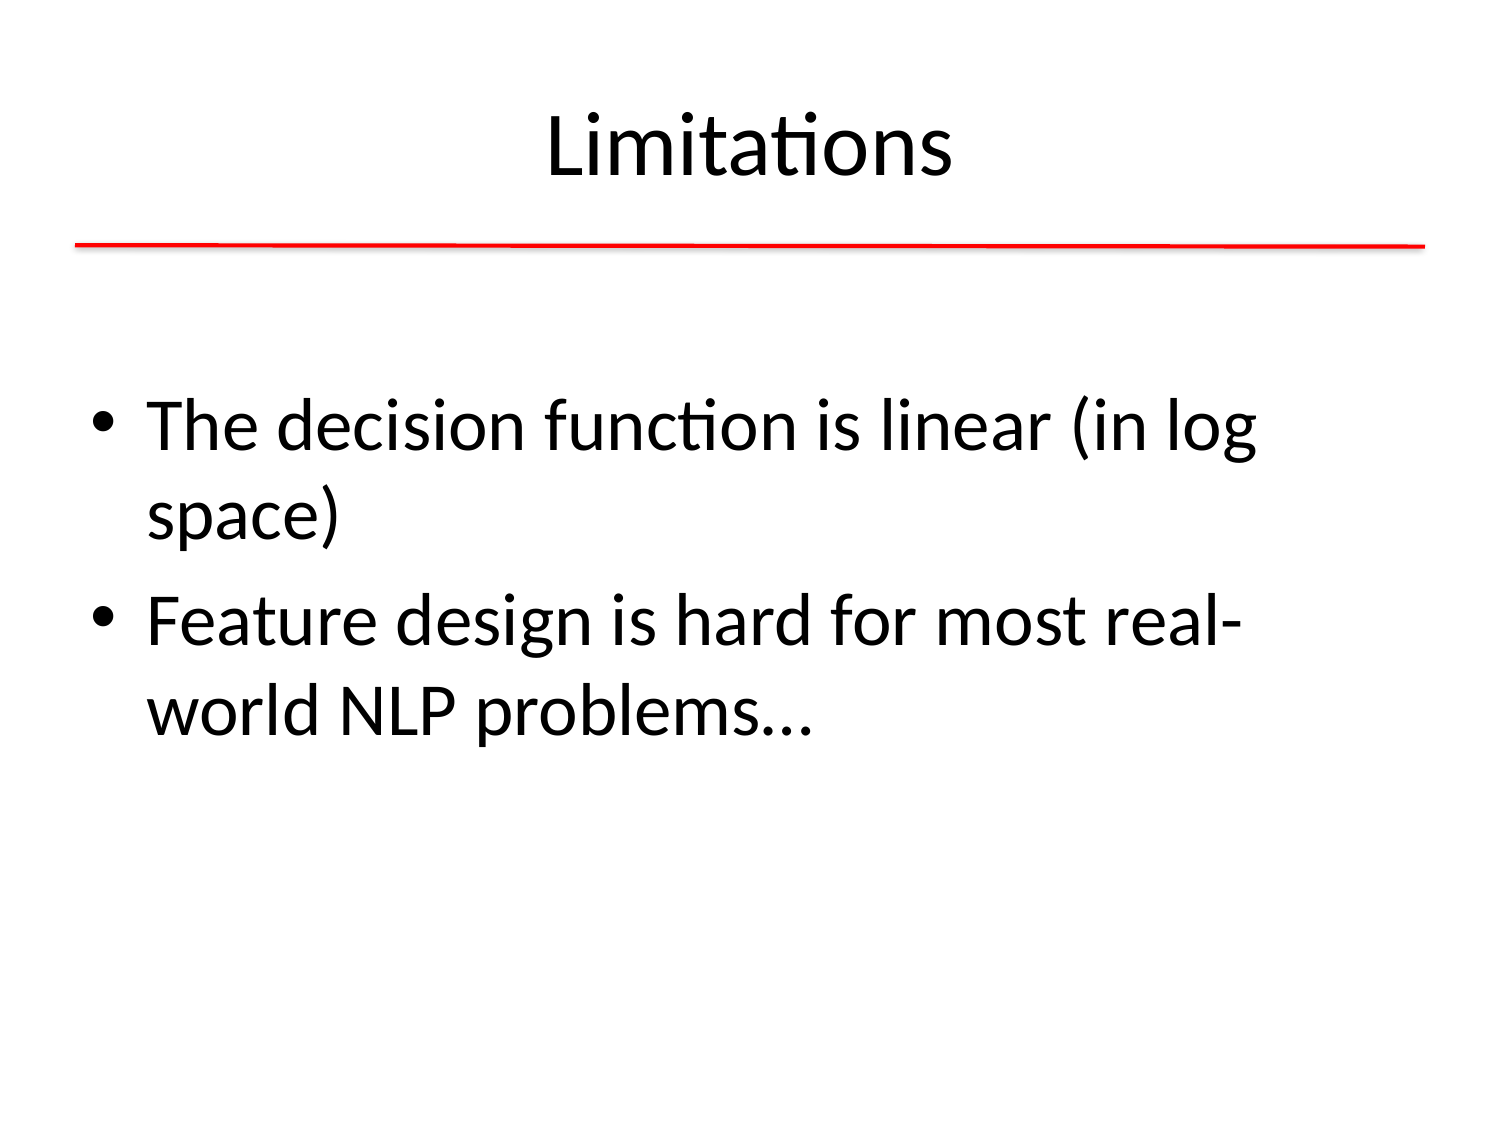

# Limitations

The decision function is linear (in log space)
Feature design is hard for most real-world NLP problems…